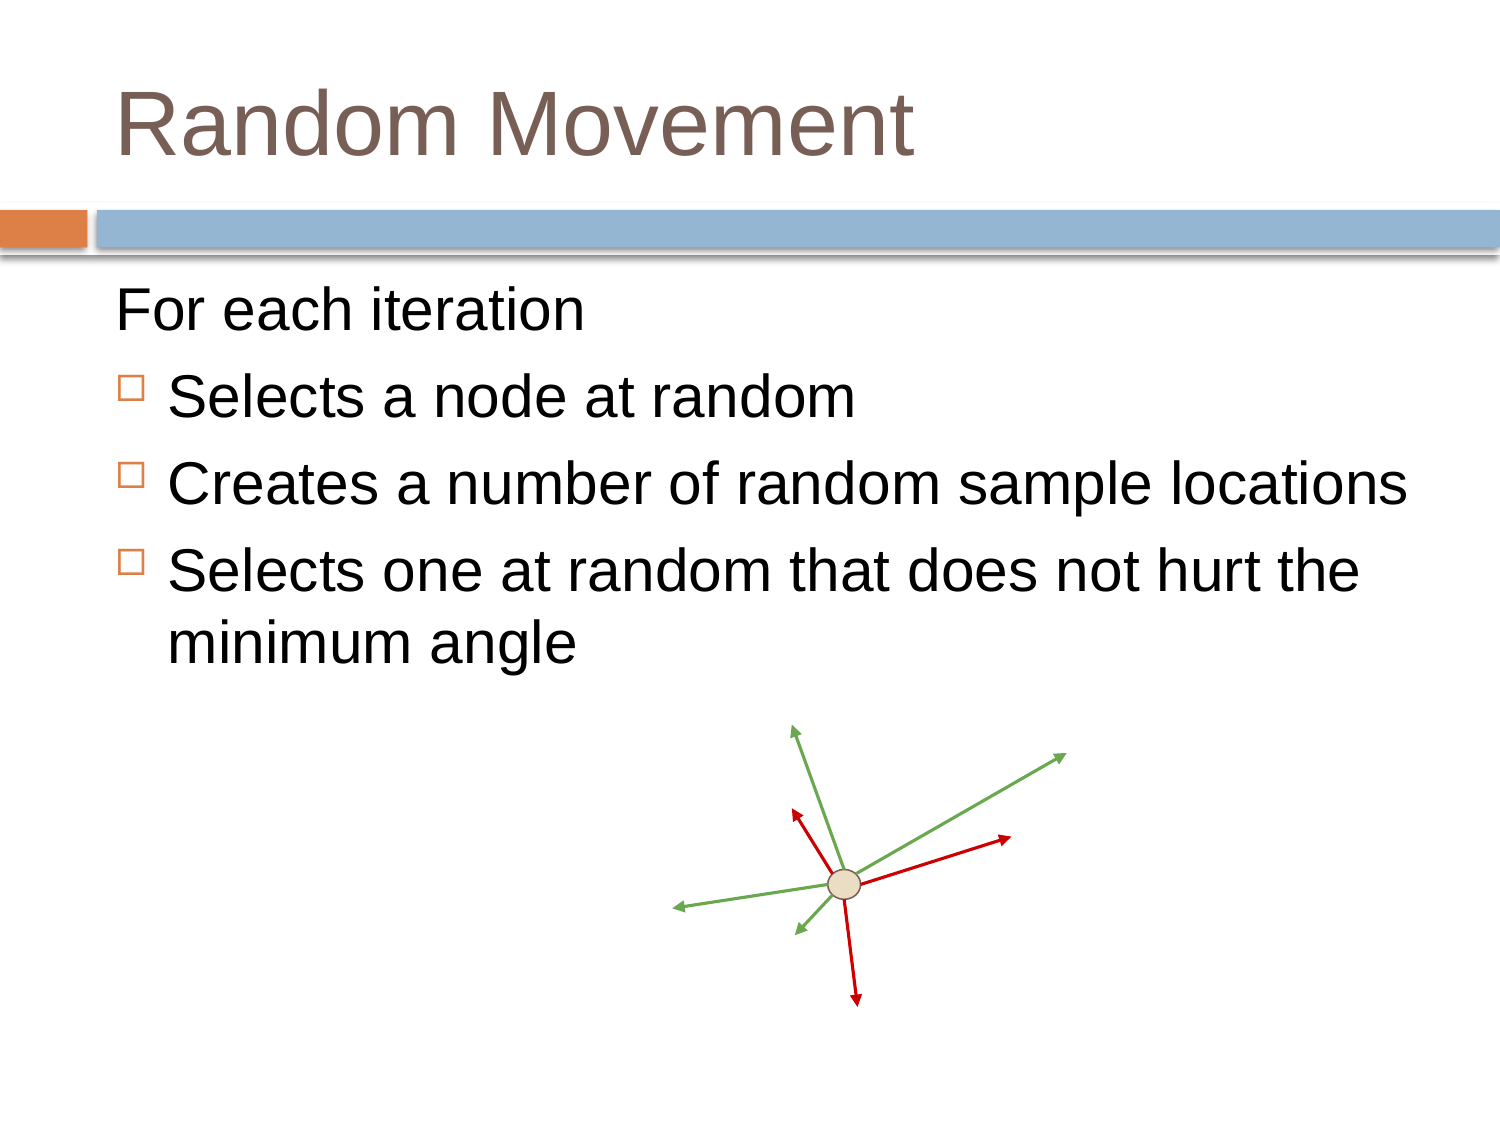

# Random Movement
For each iteration
Selects a node at random
Creates a number of random sample locations
Selects one at random that does not hurt the minimum angle